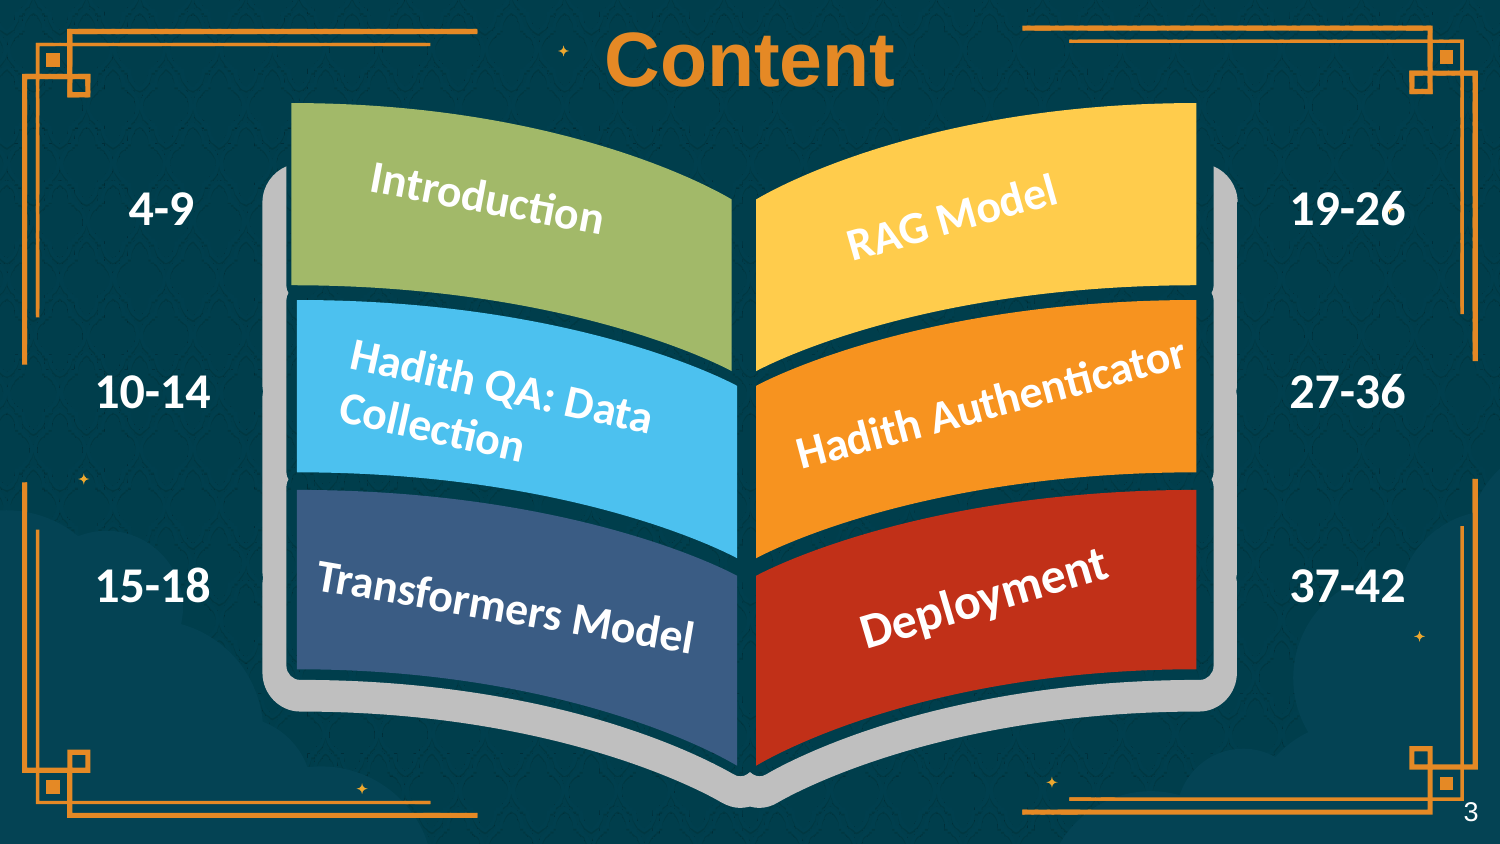

# Content

4-9
19-26
Introduction
RAG Model

10-14
27-36
Hadith QA: Data Collection
Hadith Authenticator

15-18
37-42
Deployment
Transformers Model
3